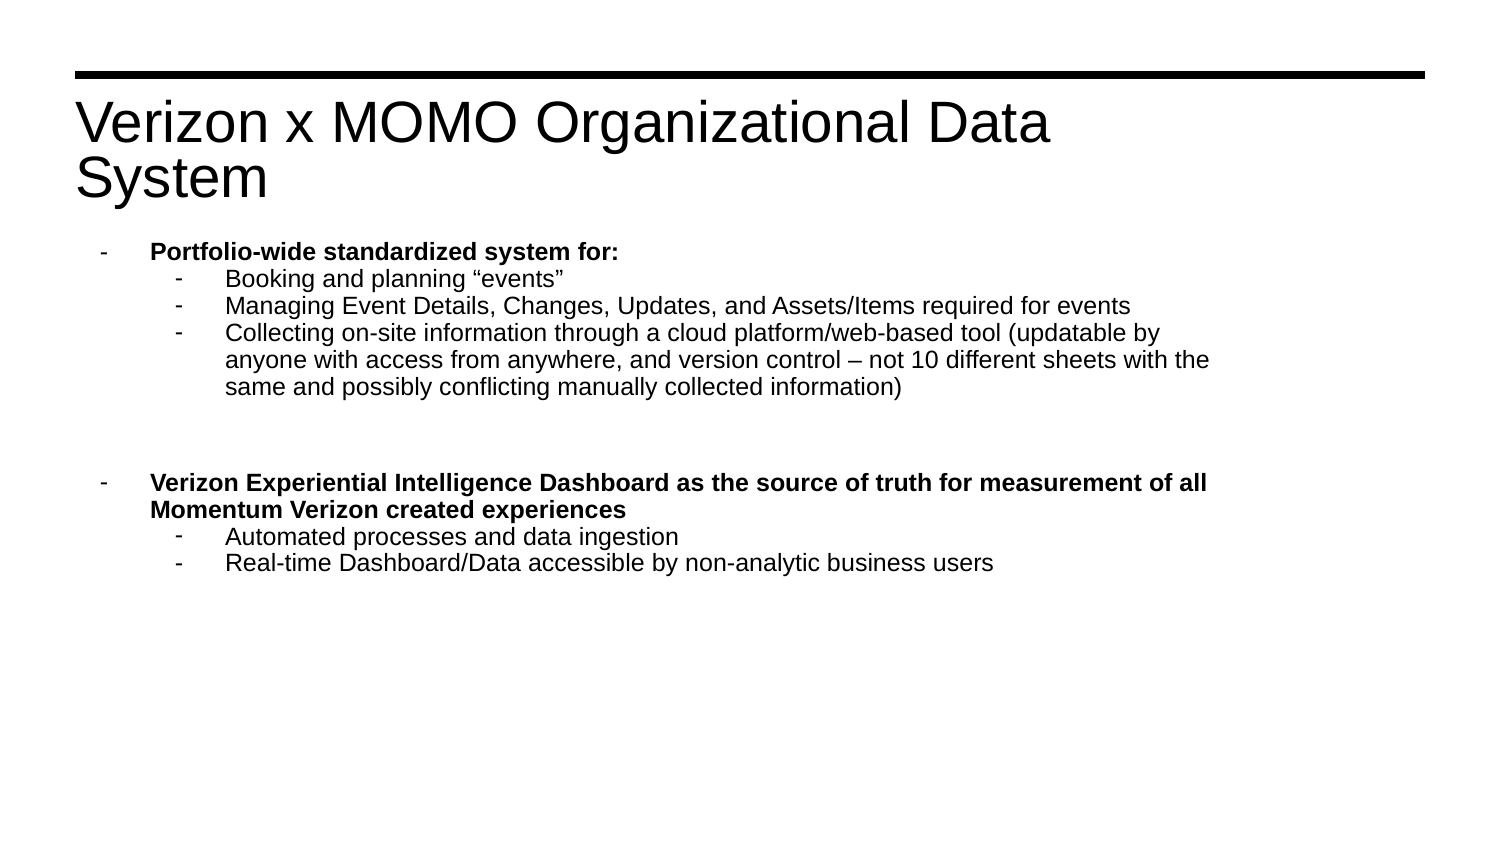

# Verizon x MOMO Organizational Data System​
Portfolio-wide standardized system for:
Booking and planning “events”
Managing Event Details, Changes, Updates, and Assets/Items required for events
Collecting on-site information through a cloud platform/web-based tool (updatable by anyone with access from anywhere, and version control – not 10 different sheets with the same and possibly conflicting manually collected information)

Verizon Experiential Intelligence Dashboard as the source of truth for measurement of all Momentum Verizon created experiences
Automated processes and data ingestion
Real-time Dashboard/Data accessible by non-analytic business users